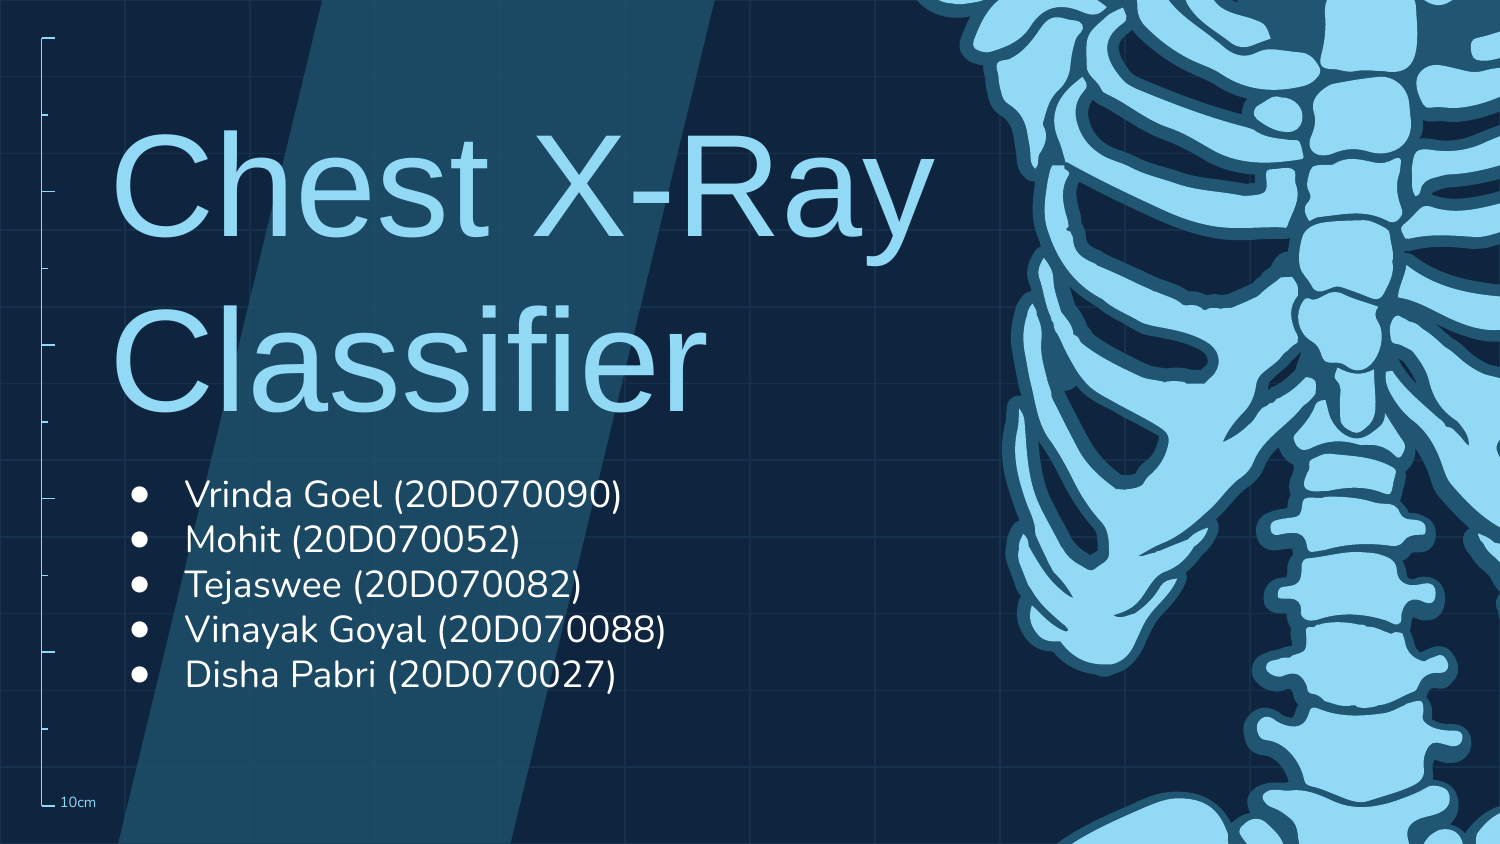

# Chest X-Ray Classifier
Vrinda Goel (20D070090)
Mohit (20D070052)
Tejaswee (20D070082)
Vinayak Goyal (20D070088)
Disha Pabri (20D070027)